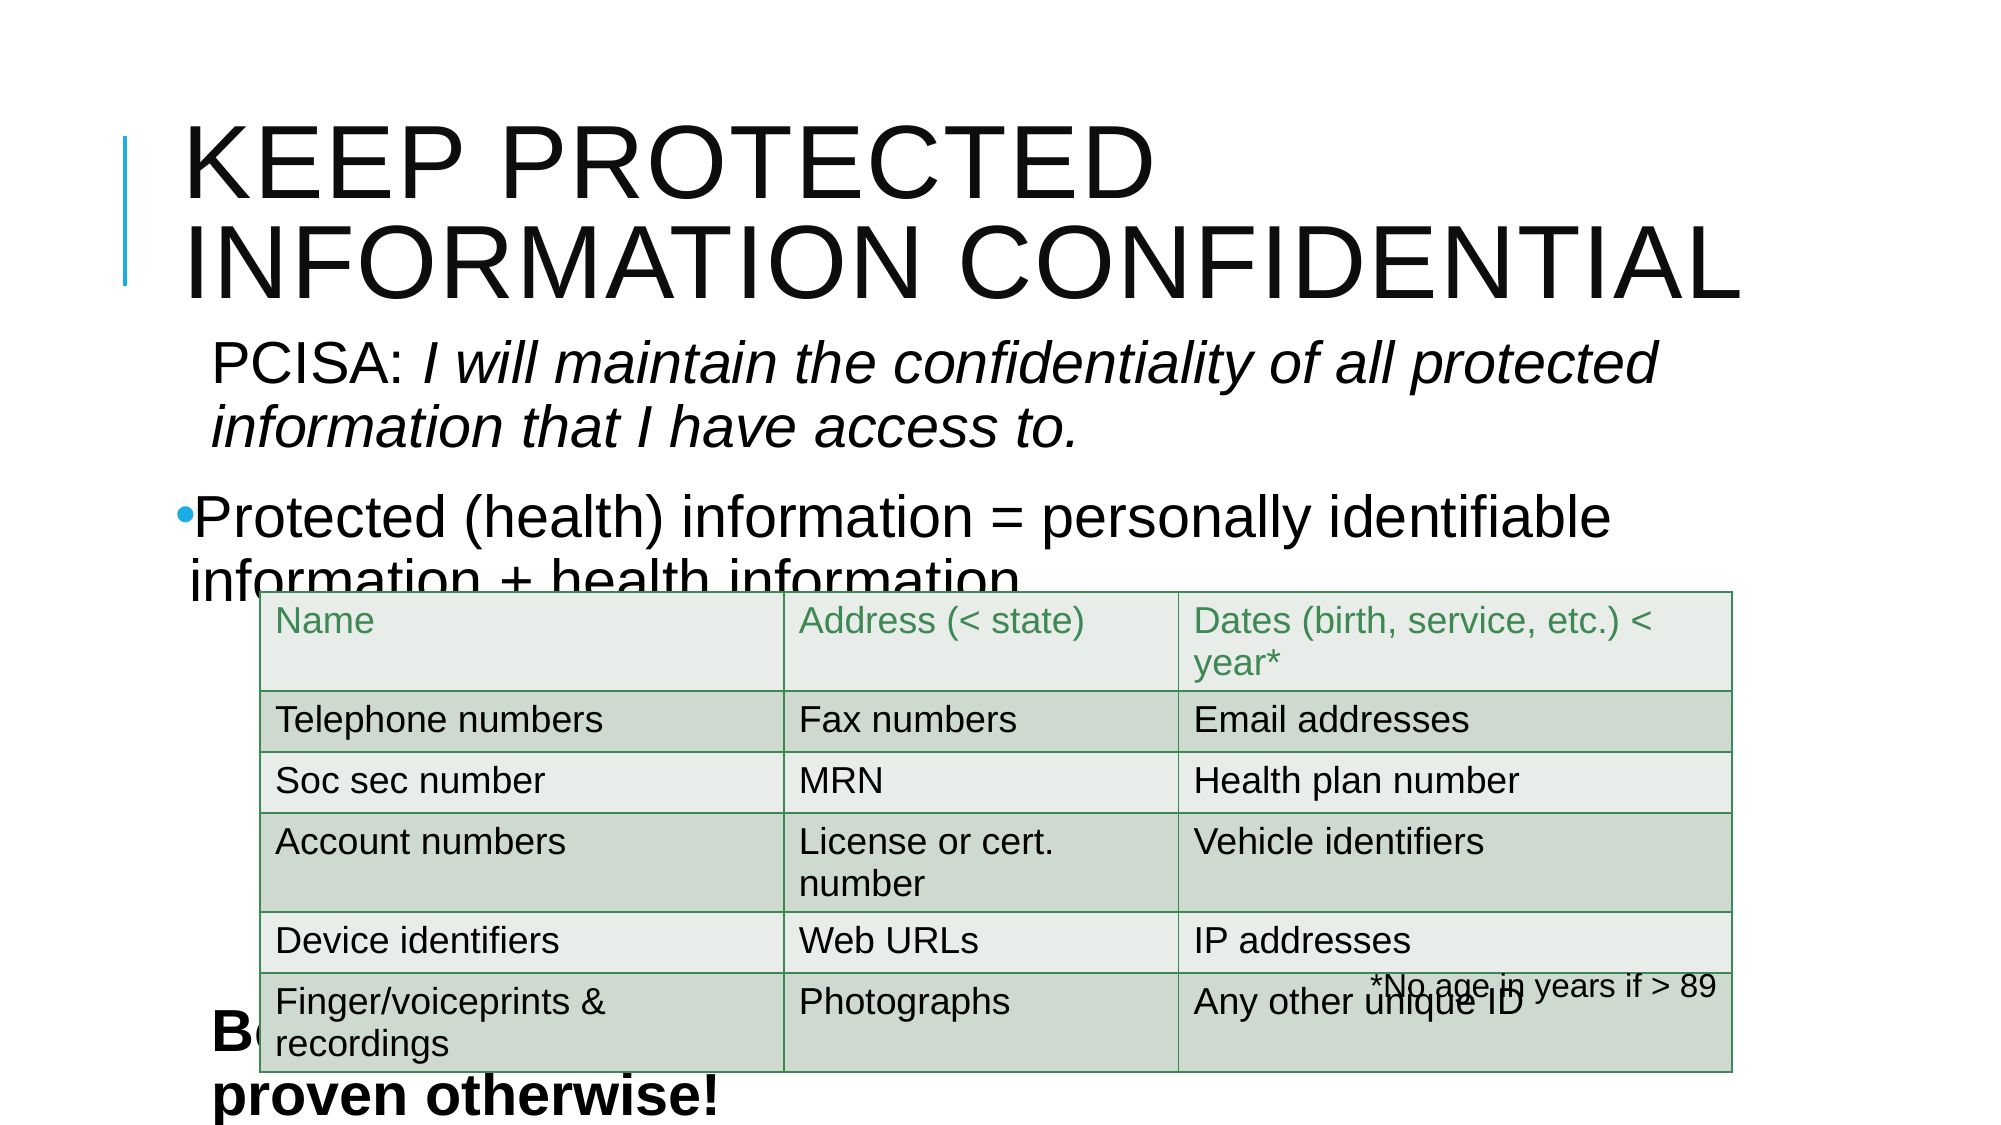

# Keep protected information confidential
PCISA: I will maintain the confidentiality of all protected information that I have access to.
Protected (health) information = personally identifiable information + health information

Best practice: assume all info is protected unless proven otherwise!

| Name | Address (< state) | Dates (birth, service, etc.) < year\* |
| --- | --- | --- |
| Telephone numbers | Fax numbers | Email addresses |
| Soc sec number | MRN | Health plan number |
| Account numbers | License or cert. number | Vehicle identifiers |
| Device identifiers | Web URLs | IP addresses |
| Finger/voiceprints & recordings | Photographs | Any other unique ID |
*No age in years if > 89